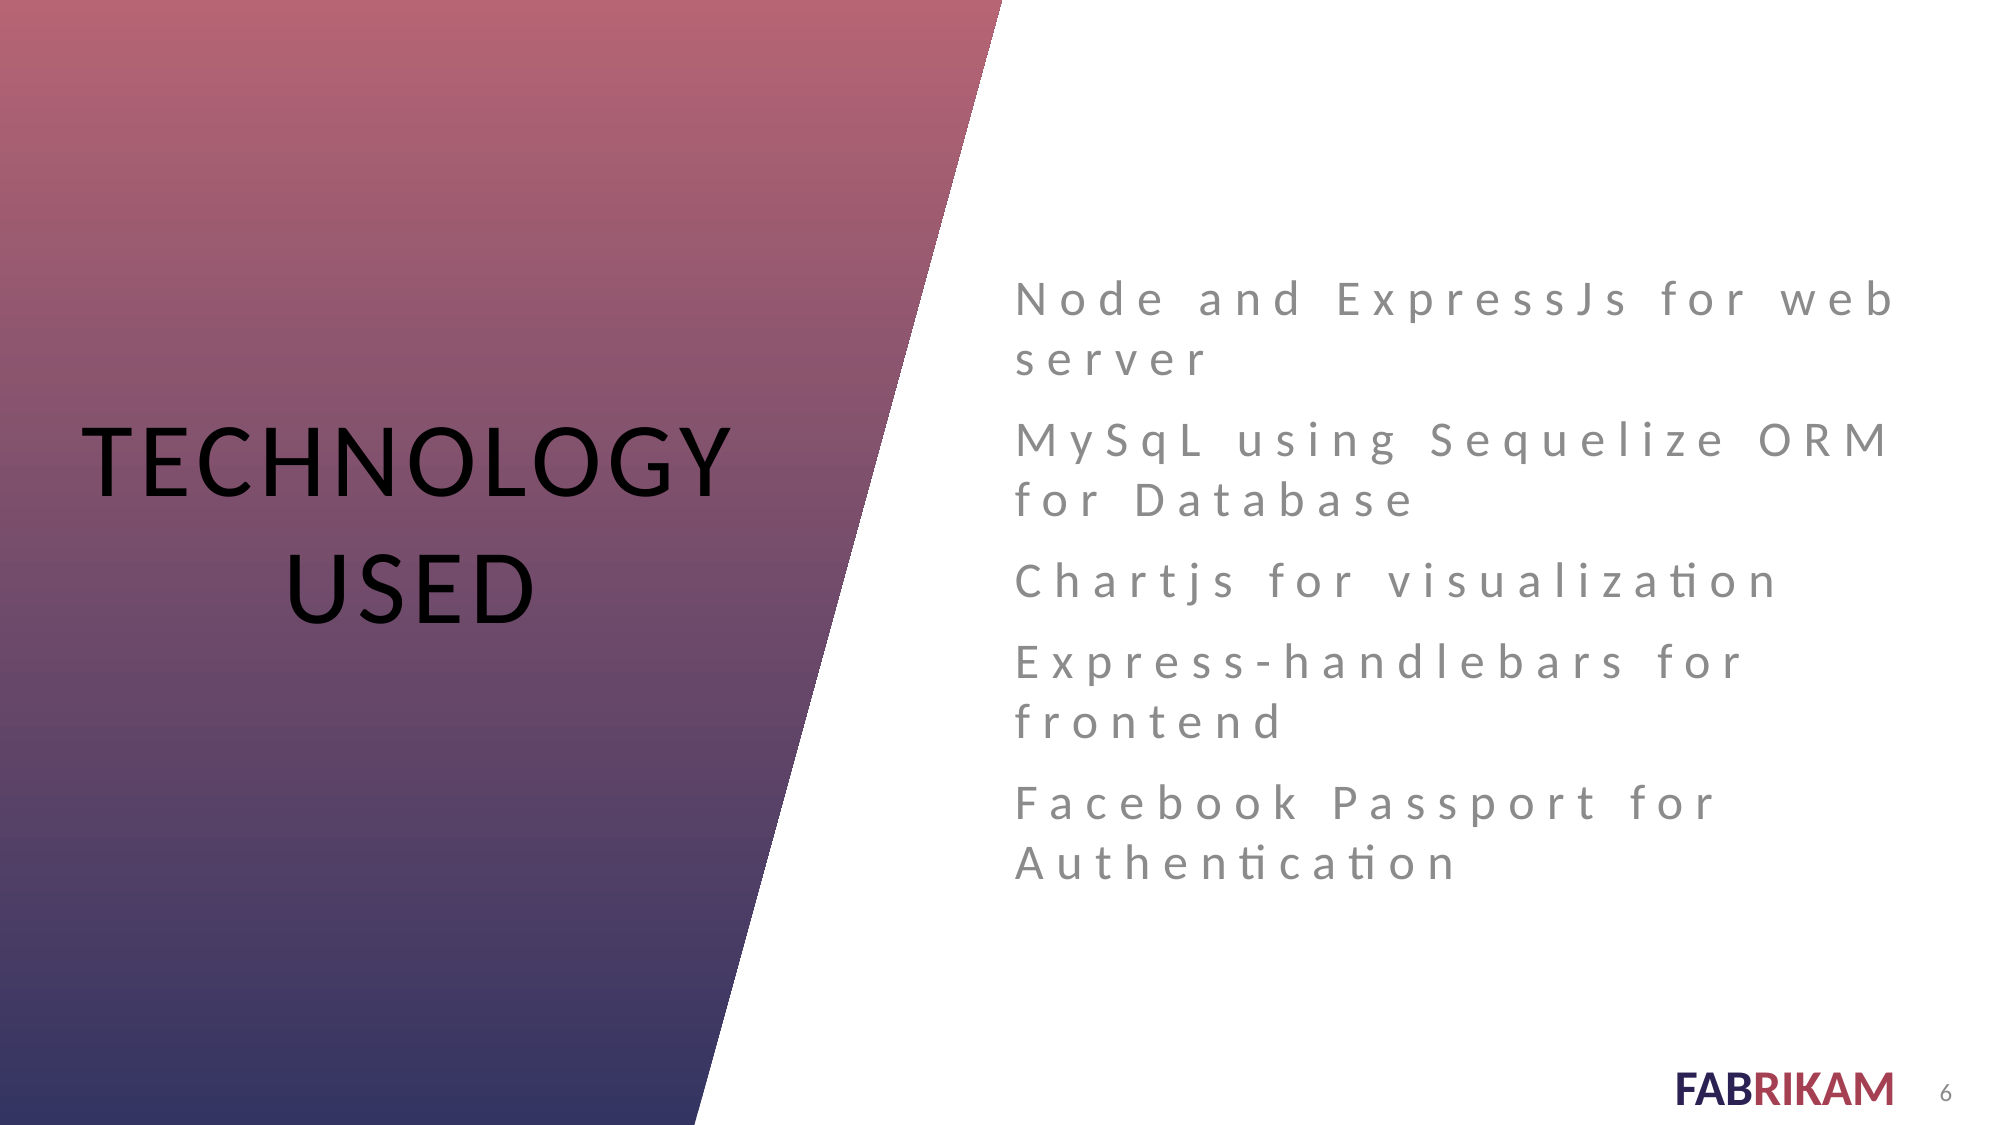

Node and ExpressJs for web server
MySqL using Sequelize ORM for Database
Chartjs for visualization
Express-handlebars for frontend
Facebook Passport for Authentication

# Technology Used
6